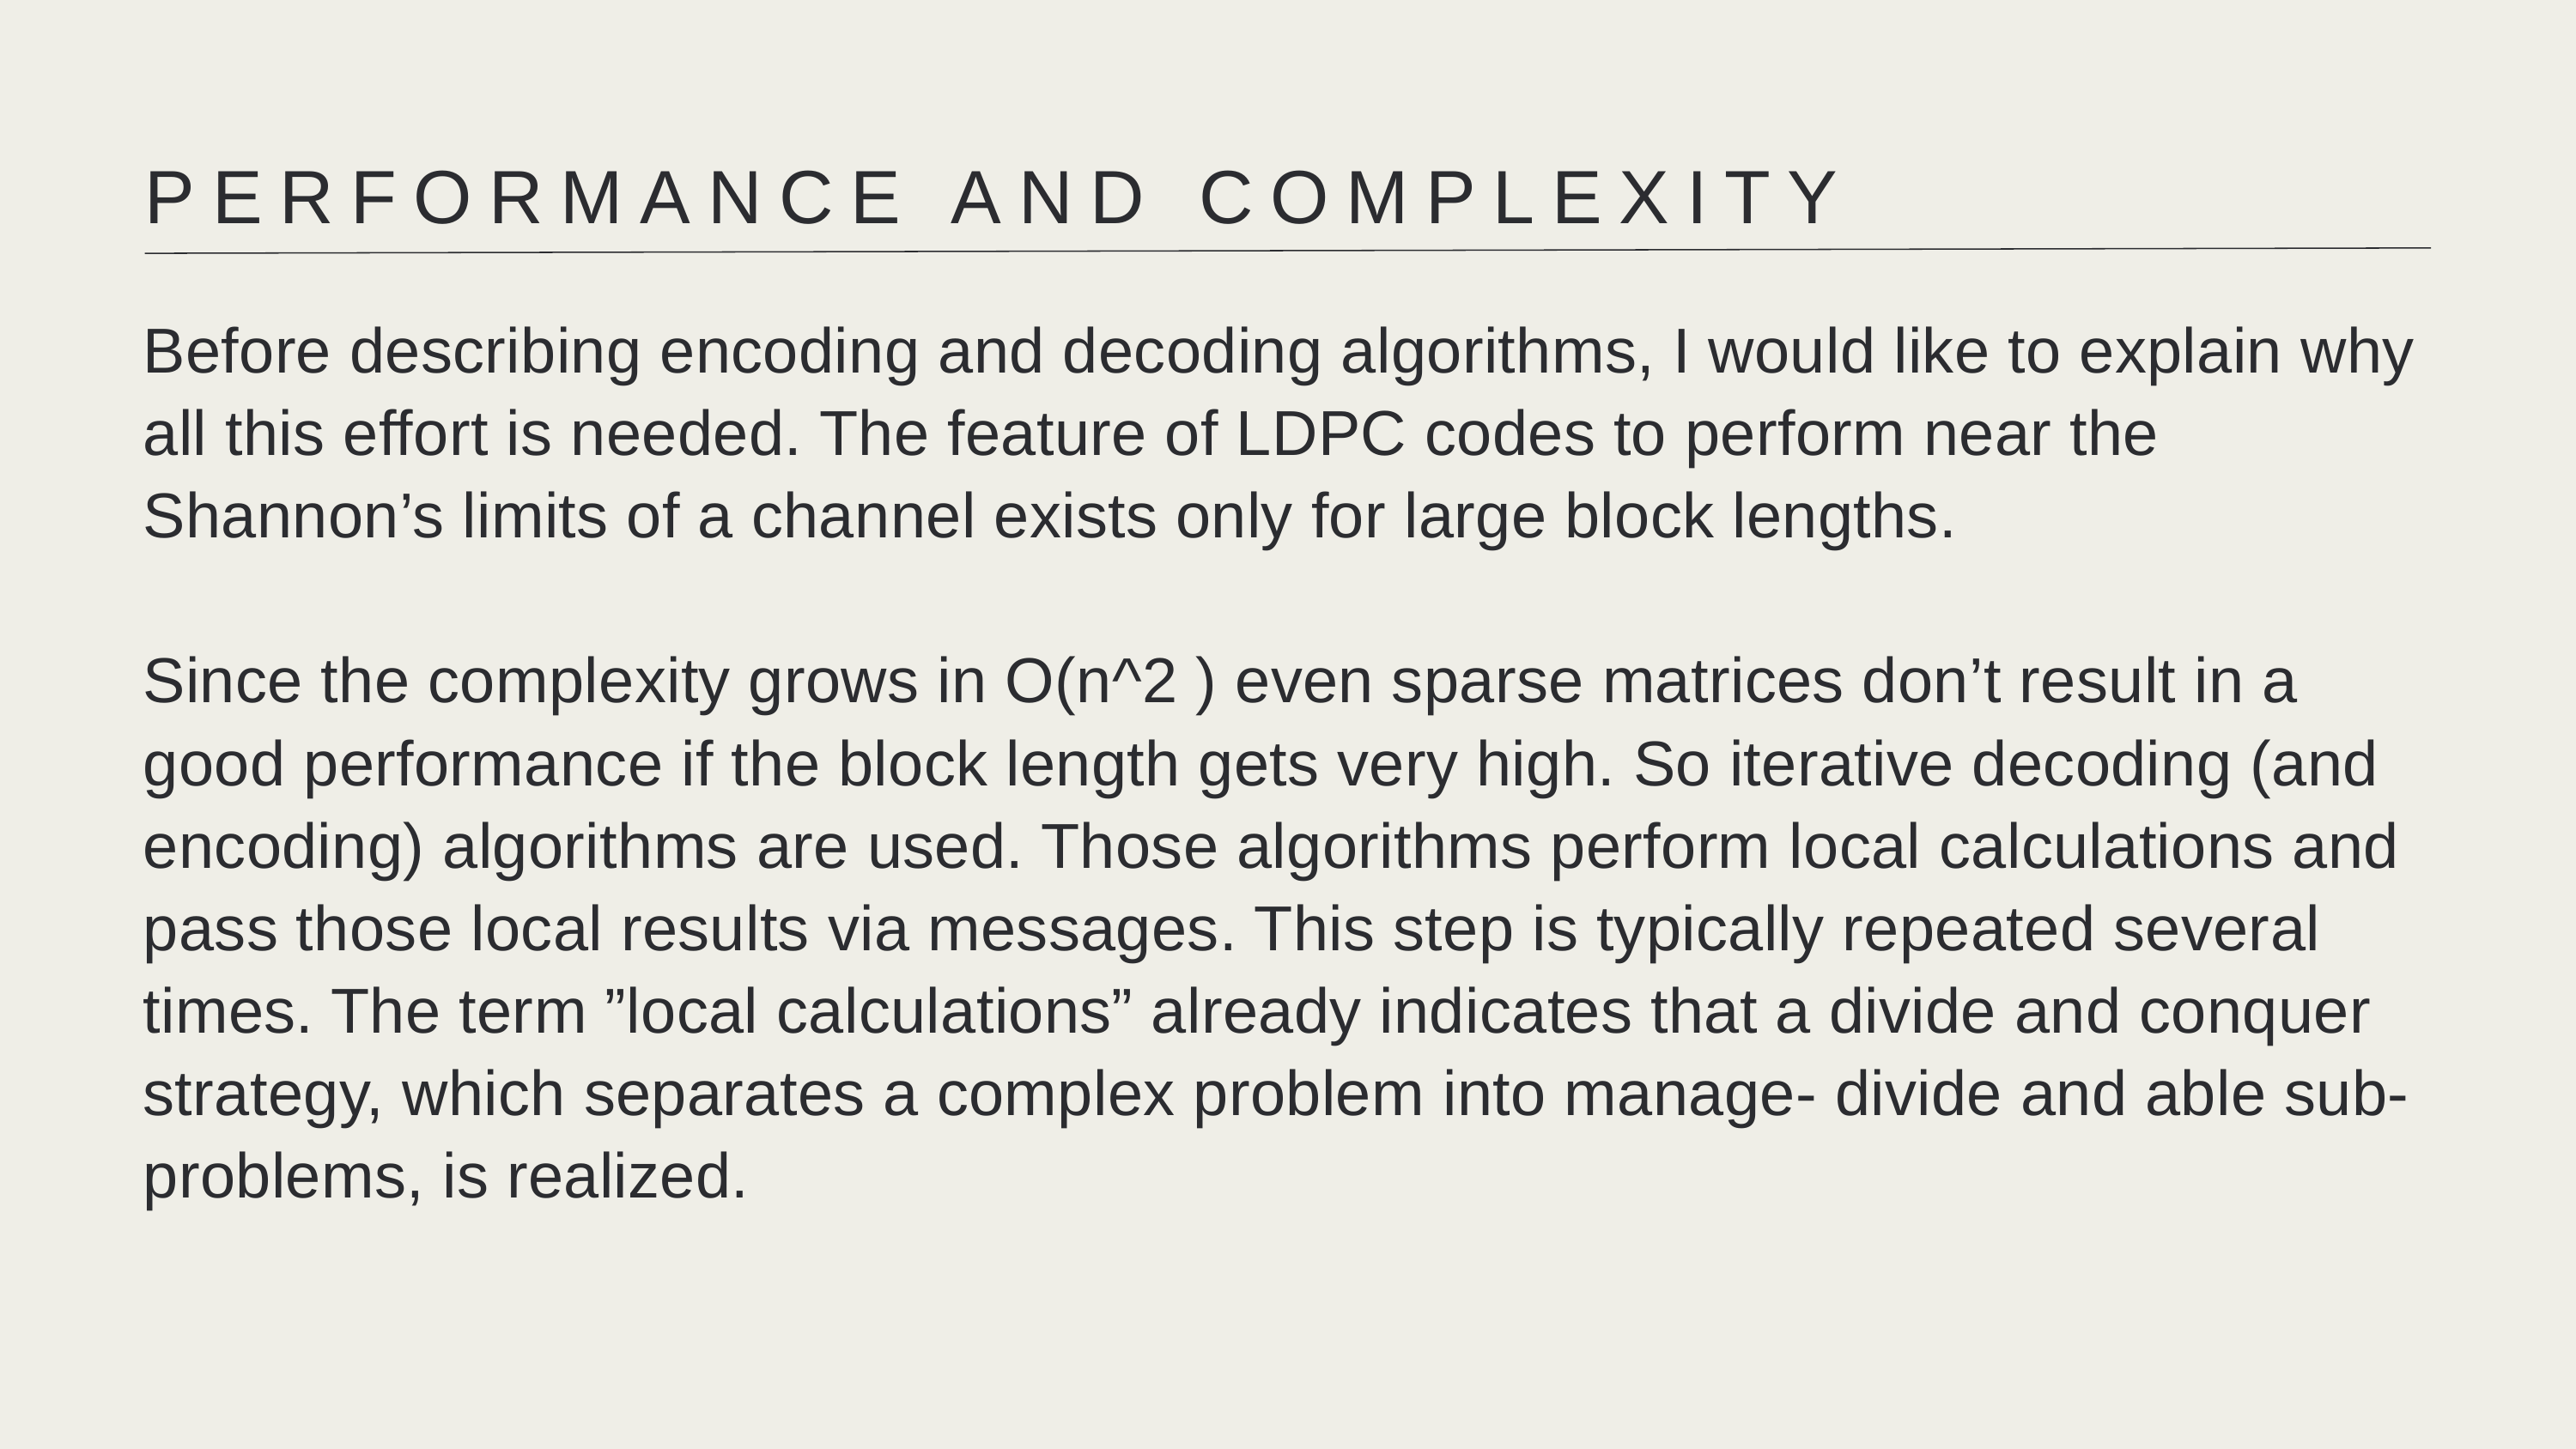

PERFORMANCE AND COMPLEXITY

Before describing encoding and decoding algorithms, I would like to explain why all this effort is needed. The feature of LDPC codes to perform near the Shannon’s limits of a channel exists only for large block lengths.

Since the complexity grows in O(n^2 ) even sparse matrices don’t result in a good performance if the block length gets very high. So iterative decoding (and encoding) algorithms are used. Those algorithms perform local calculations and pass those local results via messages. This step is typically repeated several times. The term ”local calculations” already indicates that a divide and conquer strategy, which separates a complex problem into manage- divide and able sub-problems, is realized.